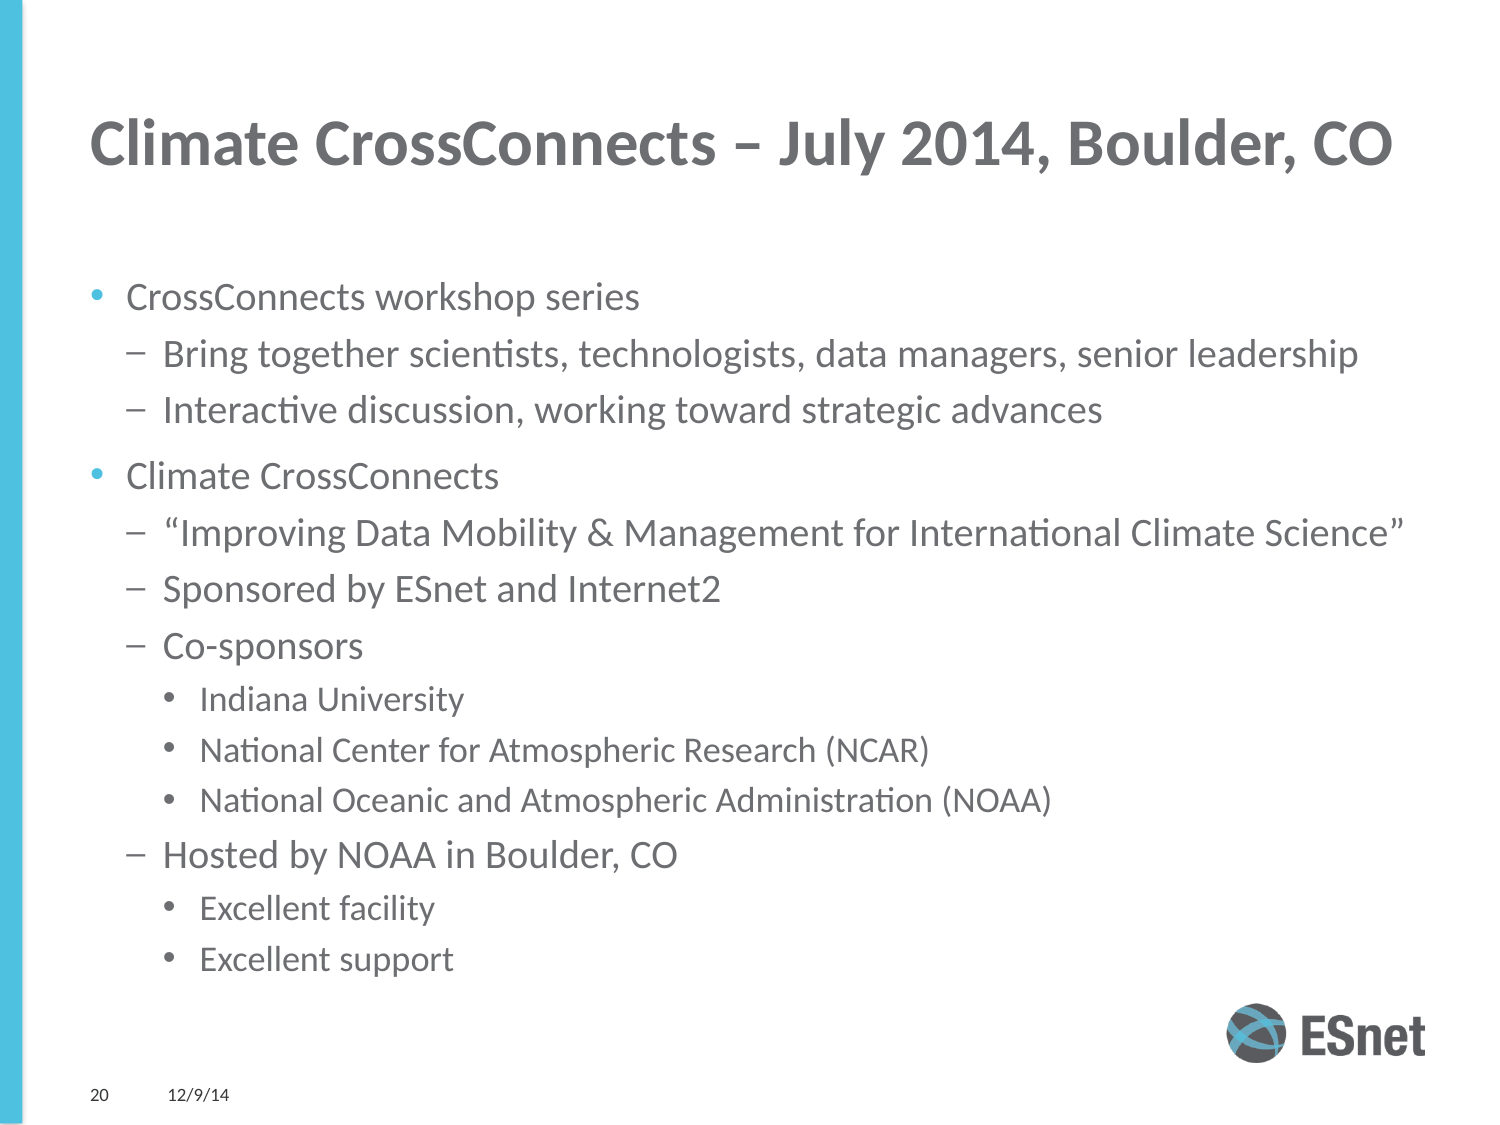

# Climate CrossConnects – July 2014, Boulder, CO
CrossConnects workshop series
Bring together scientists, technologists, data managers, senior leadership
Interactive discussion, working toward strategic advances
Climate CrossConnects
“Improving Data Mobility & Management for International Climate Science”
Sponsored by ESnet and Internet2
Co-sponsors
Indiana University
National Center for Atmospheric Research (NCAR)
National Oceanic and Atmospheric Administration (NOAA)
Hosted by NOAA in Boulder, CO
Excellent facility
Excellent support
20
12/9/14